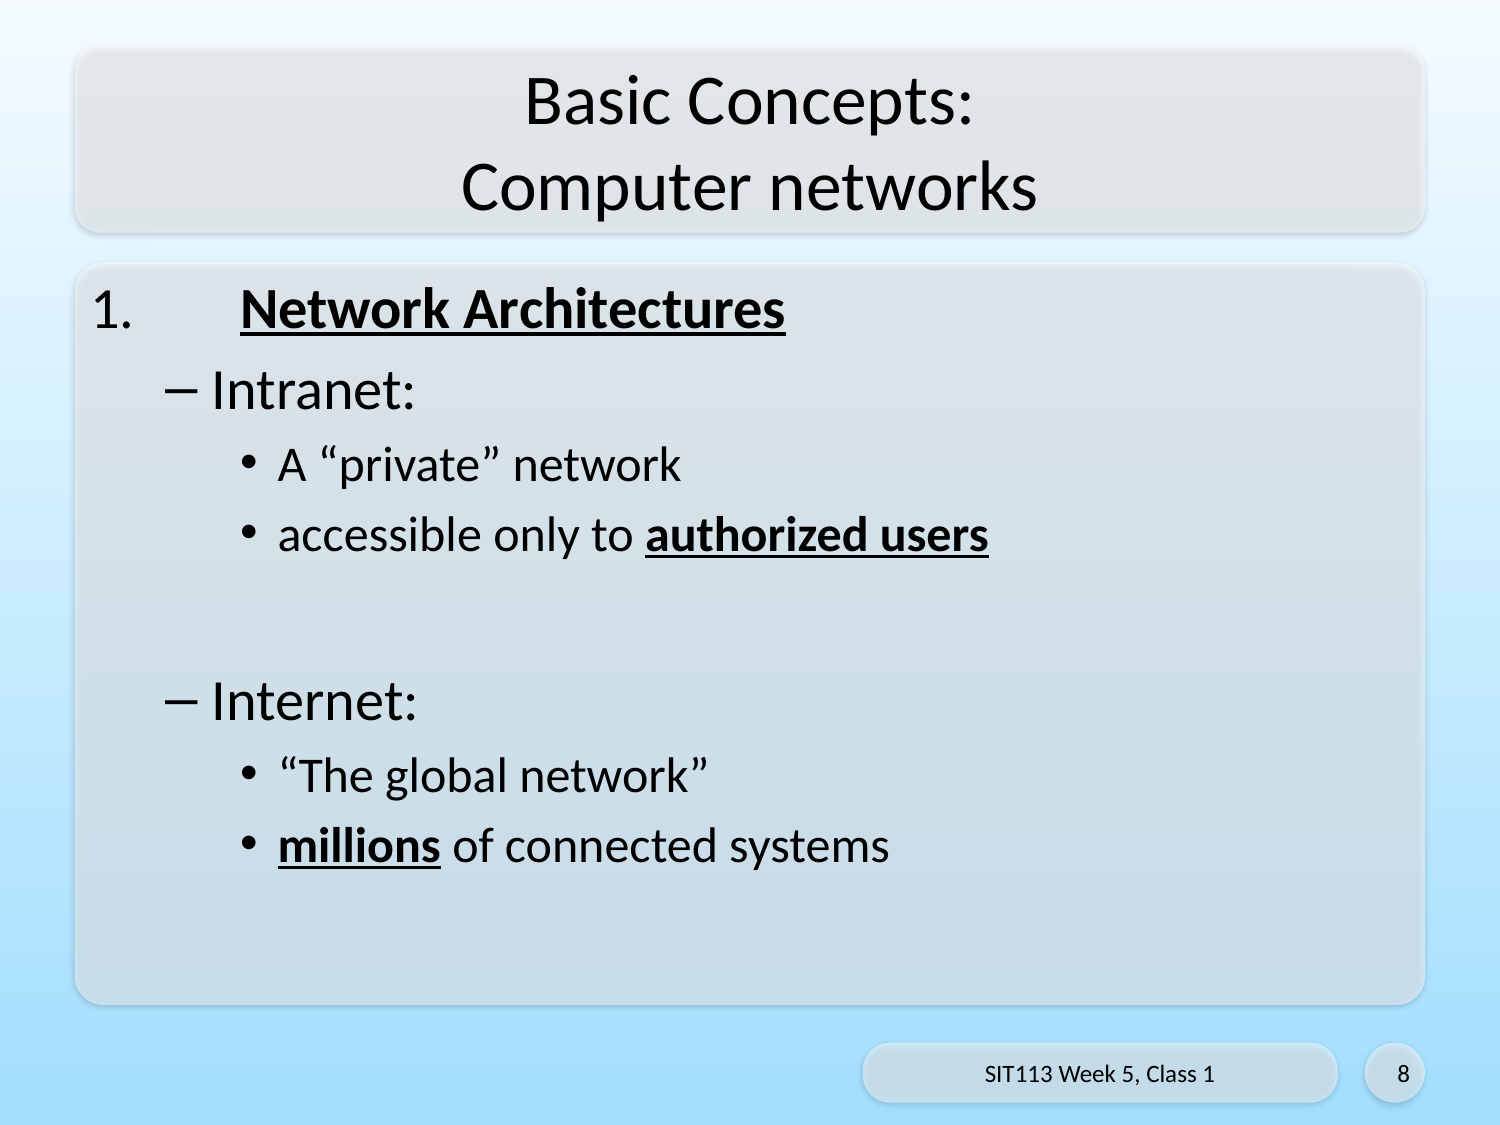

# Basic Concepts: Computer networks
1.	Network Architectures
Intranet:
A “private” network
accessible only to authorized users

Internet:
“The global network”
millions of connected systems
SIT113 Week 5, Class 1
8